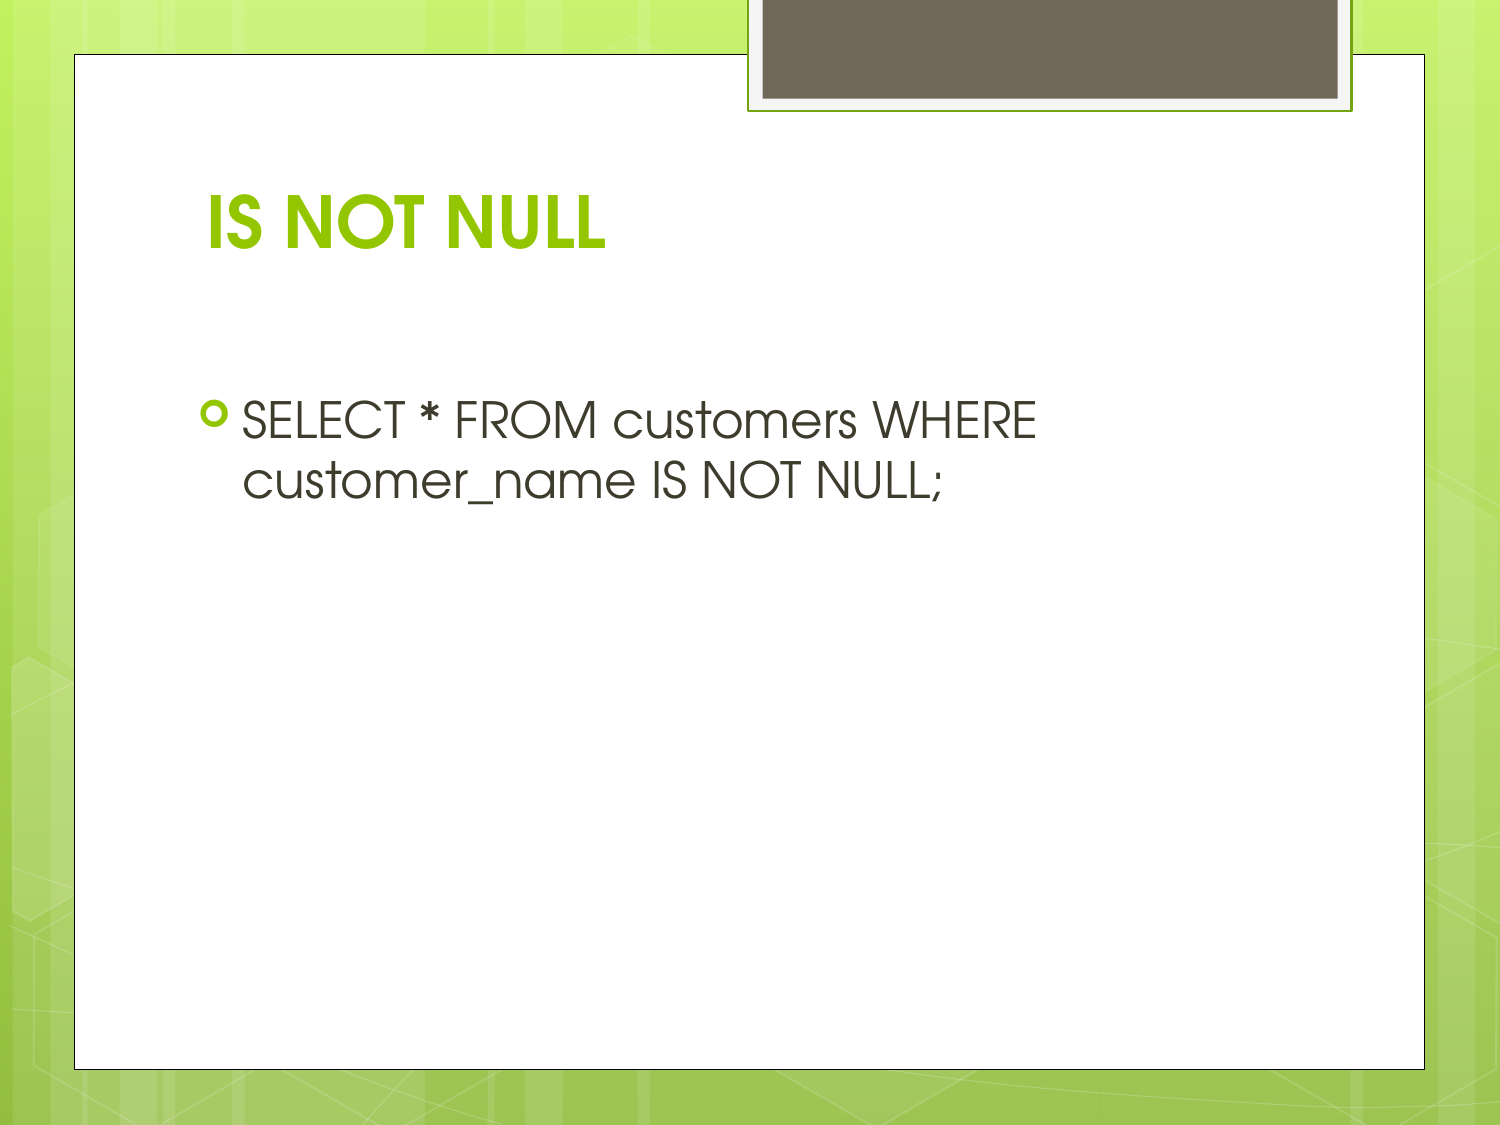

# IS NOT NULL
SELECT * FROM customers WHERE customer_name IS NOT NULL;